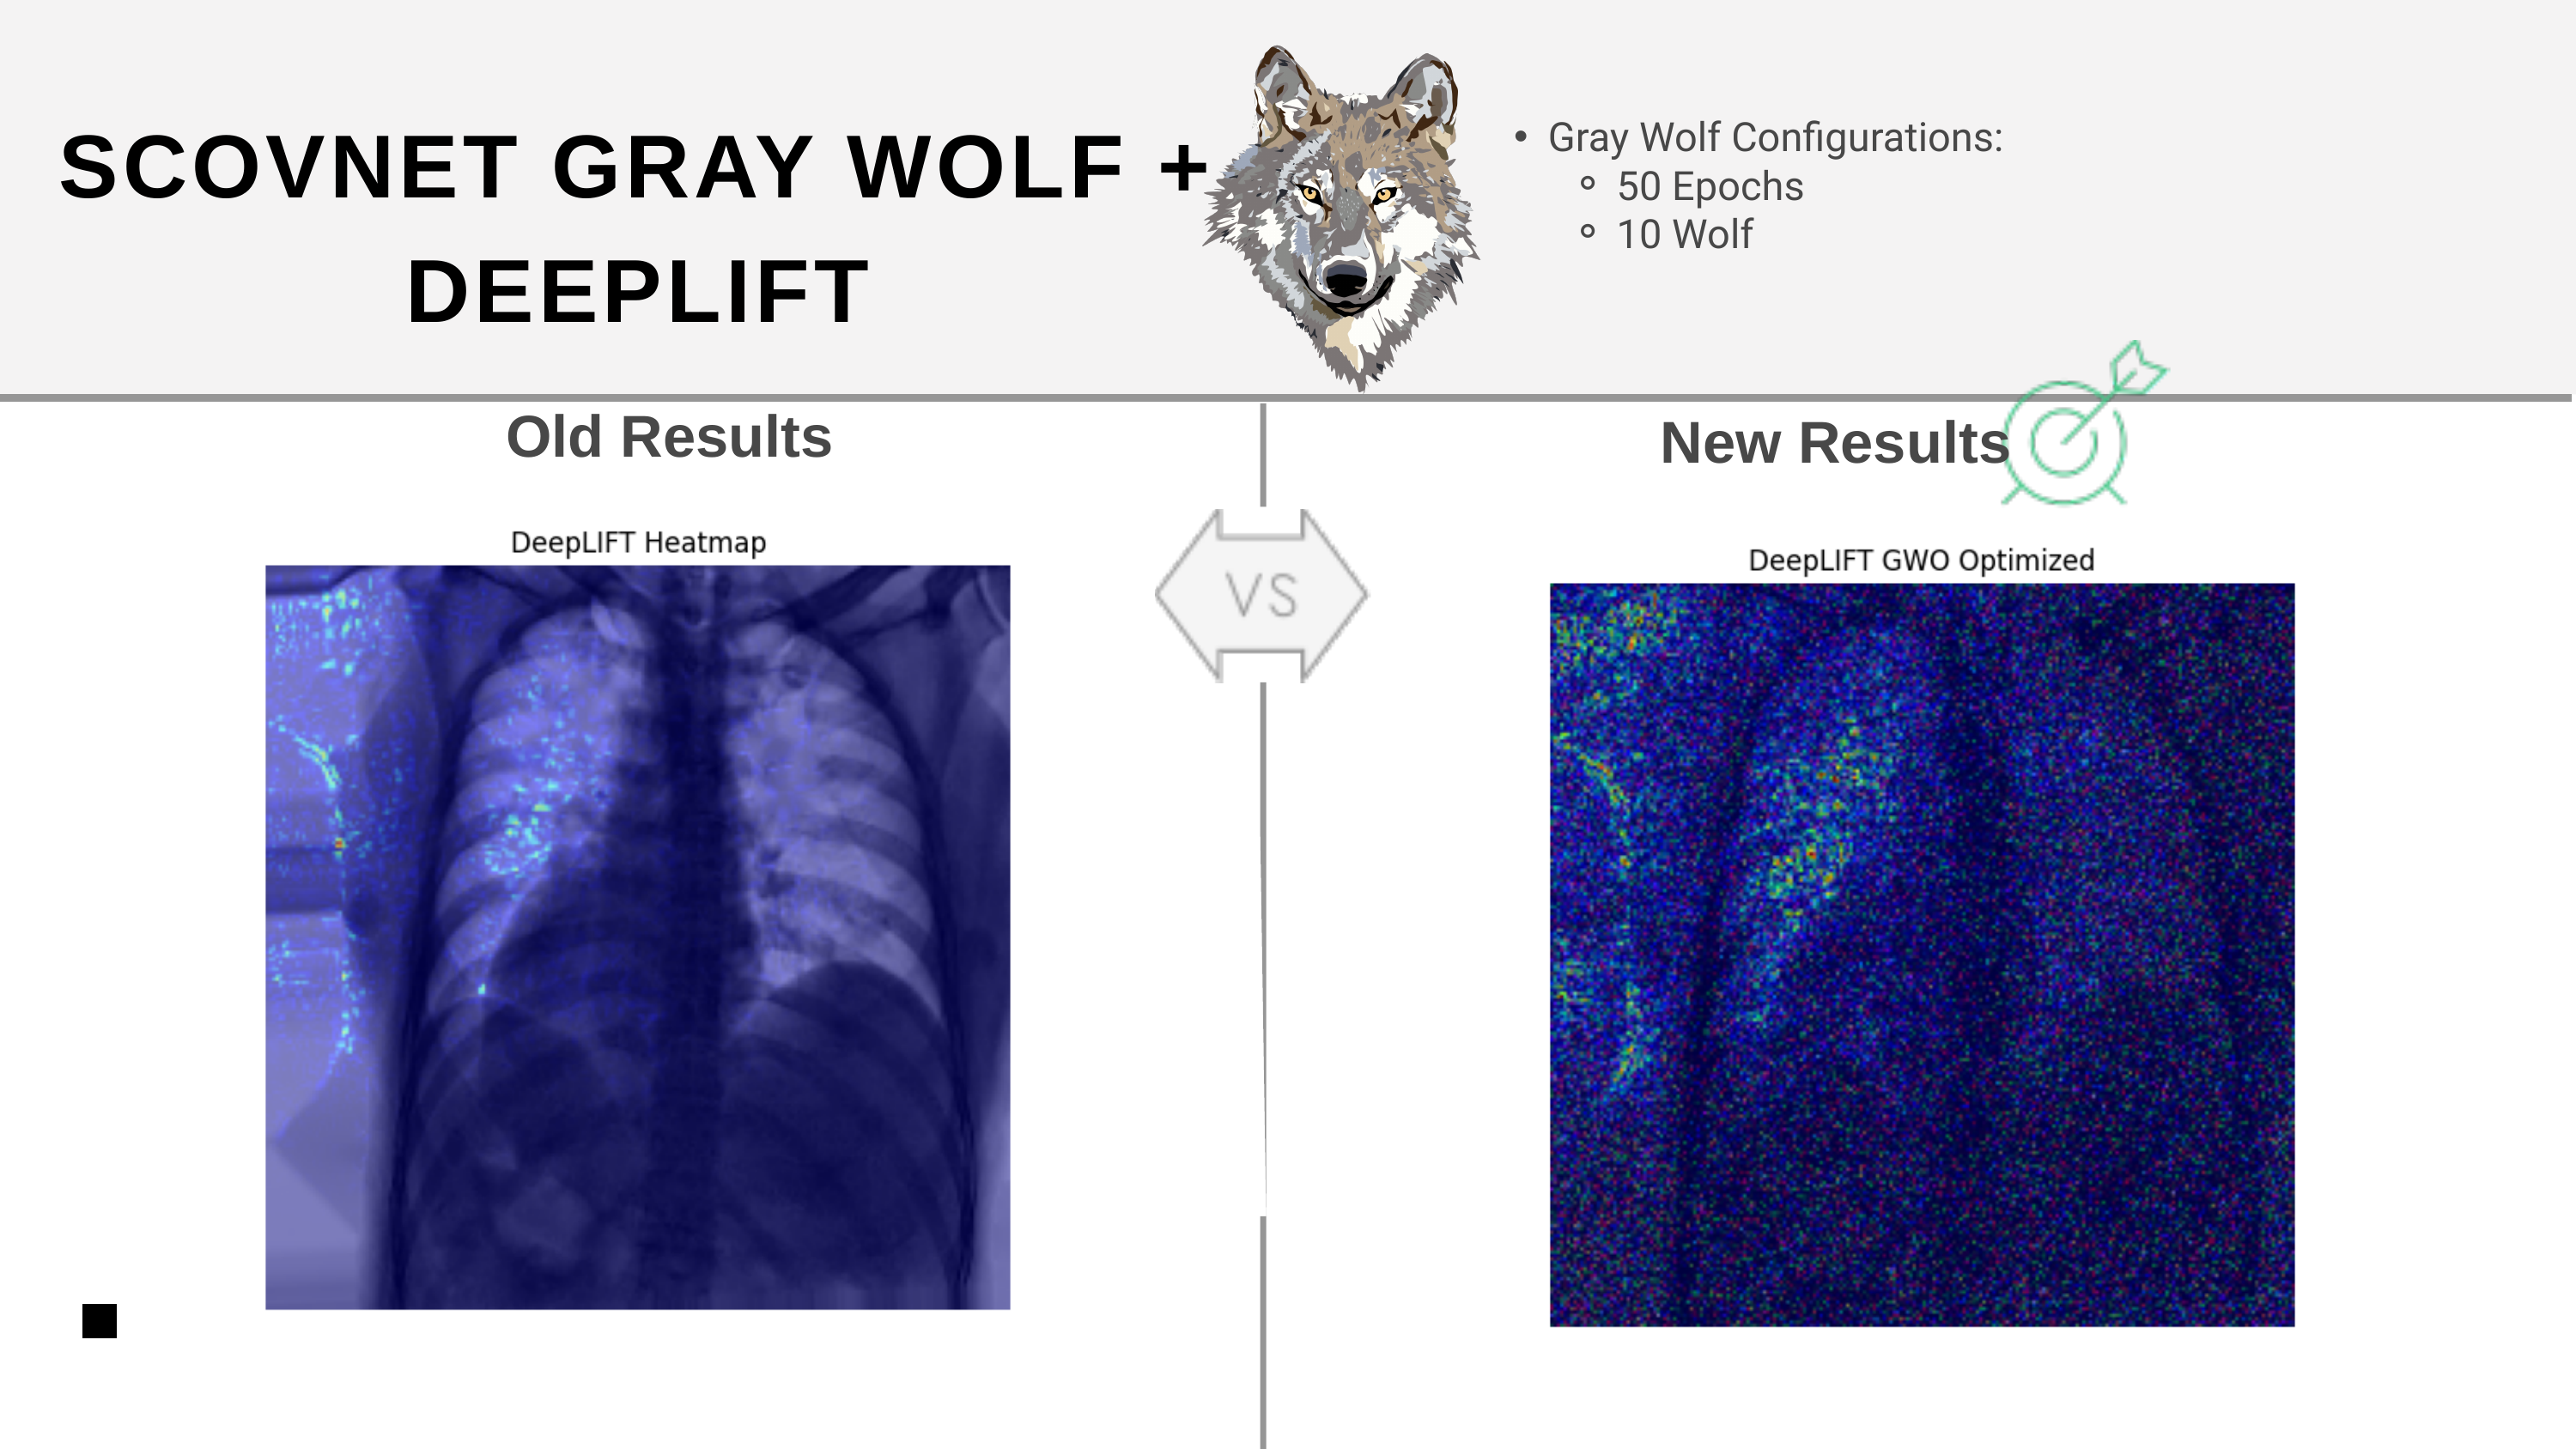

SCOVNET GRAY WOLF + DEEPLIFT

Gray Wolf Configurations:
50 Epochs
10 Wolf

Old Results

New Results